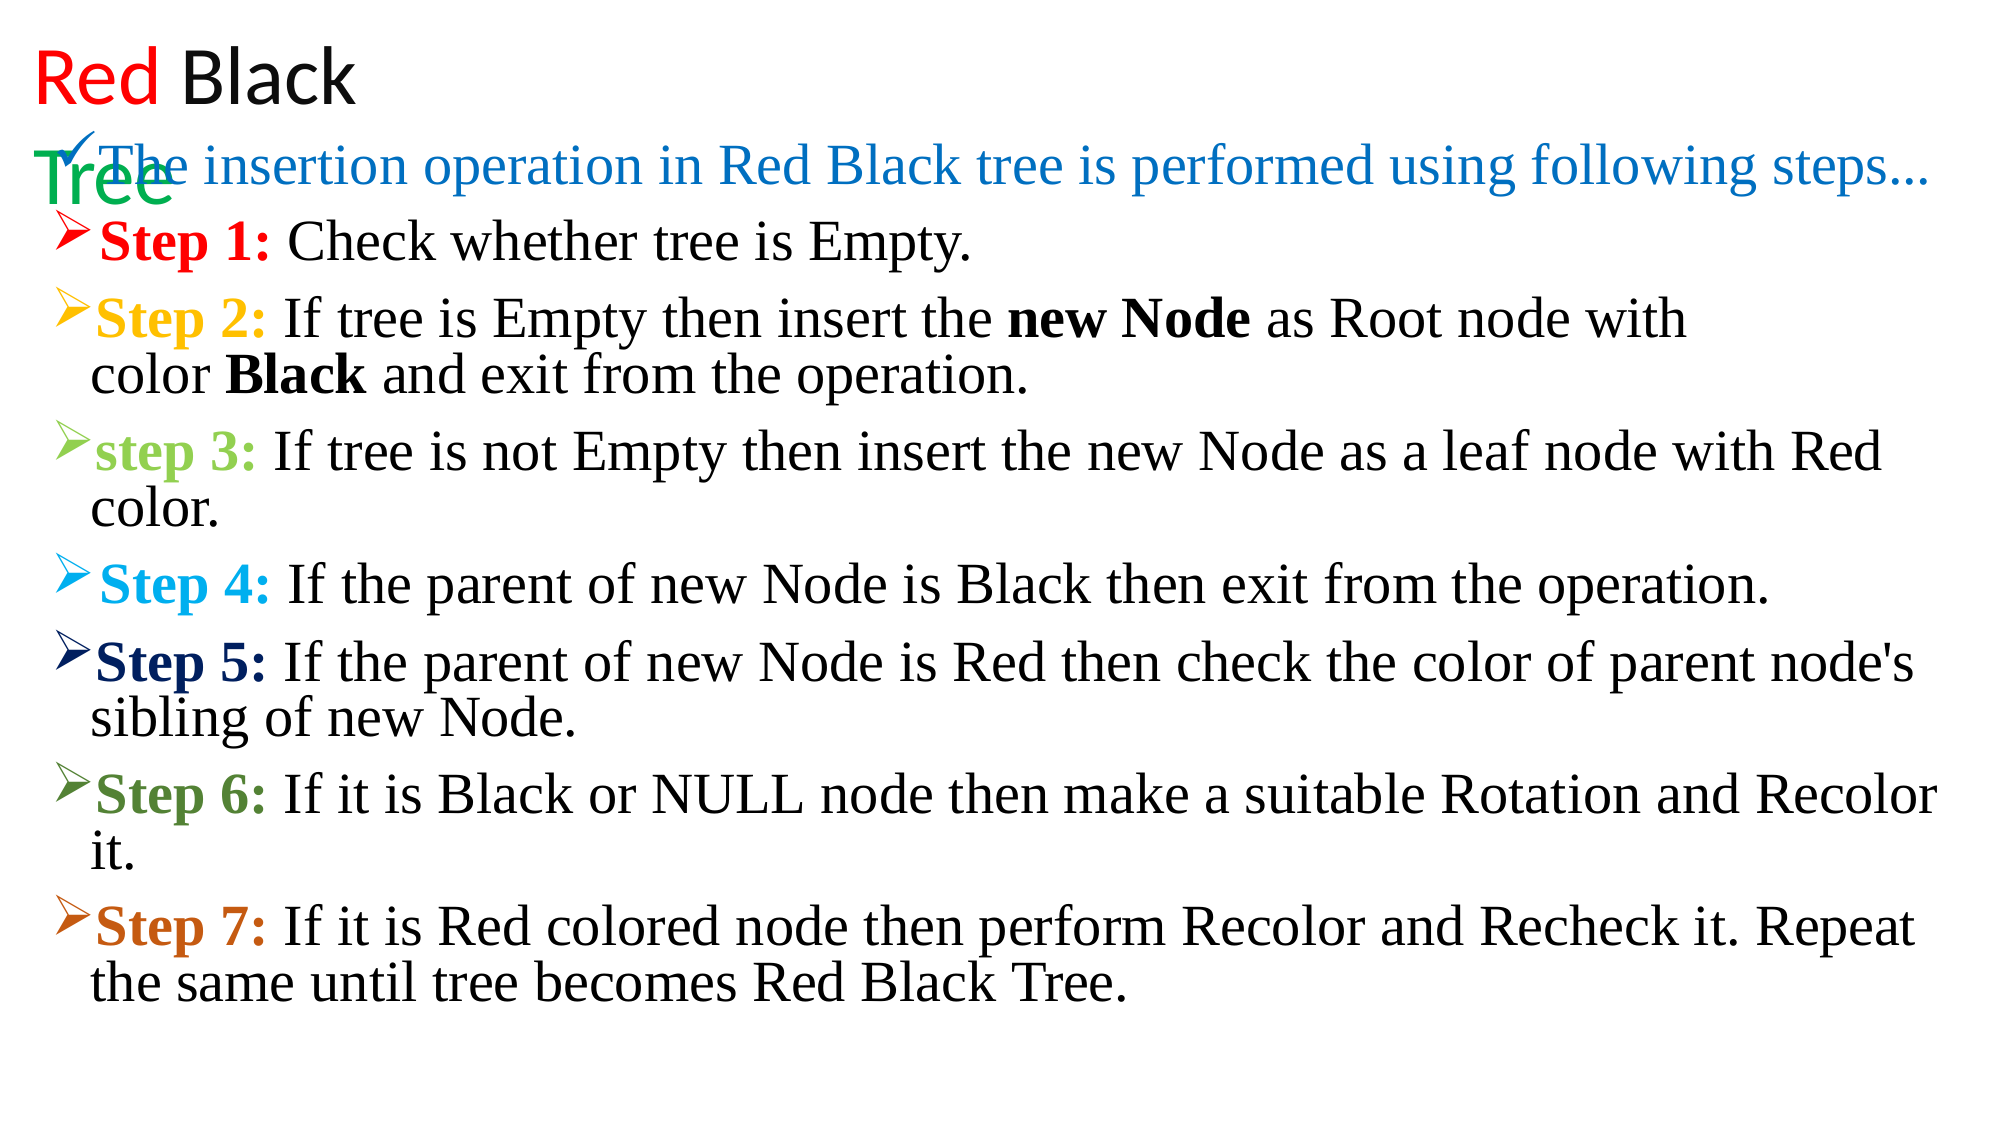

# Red Black Tree
The insertion operation in Red Black tree is performed using following steps...
Step 1: Check whether tree is Empty.
Step 2: If tree is Empty then insert the new Node as Root node with color Black and exit from the operation.
step 3: If tree is not Empty then insert the new Node as a leaf node with Red color.
Step 4: If the parent of new Node is Black then exit from the operation.
Step 5: If the parent of new Node is Red then check the color of parent node's sibling of new Node.
Step 6: If it is Black or NULL node then make a suitable Rotation and Recolor it.
Step 7: If it is Red colored node then perform Recolor and Recheck it. Repeat the same until tree becomes Red Black Tree.